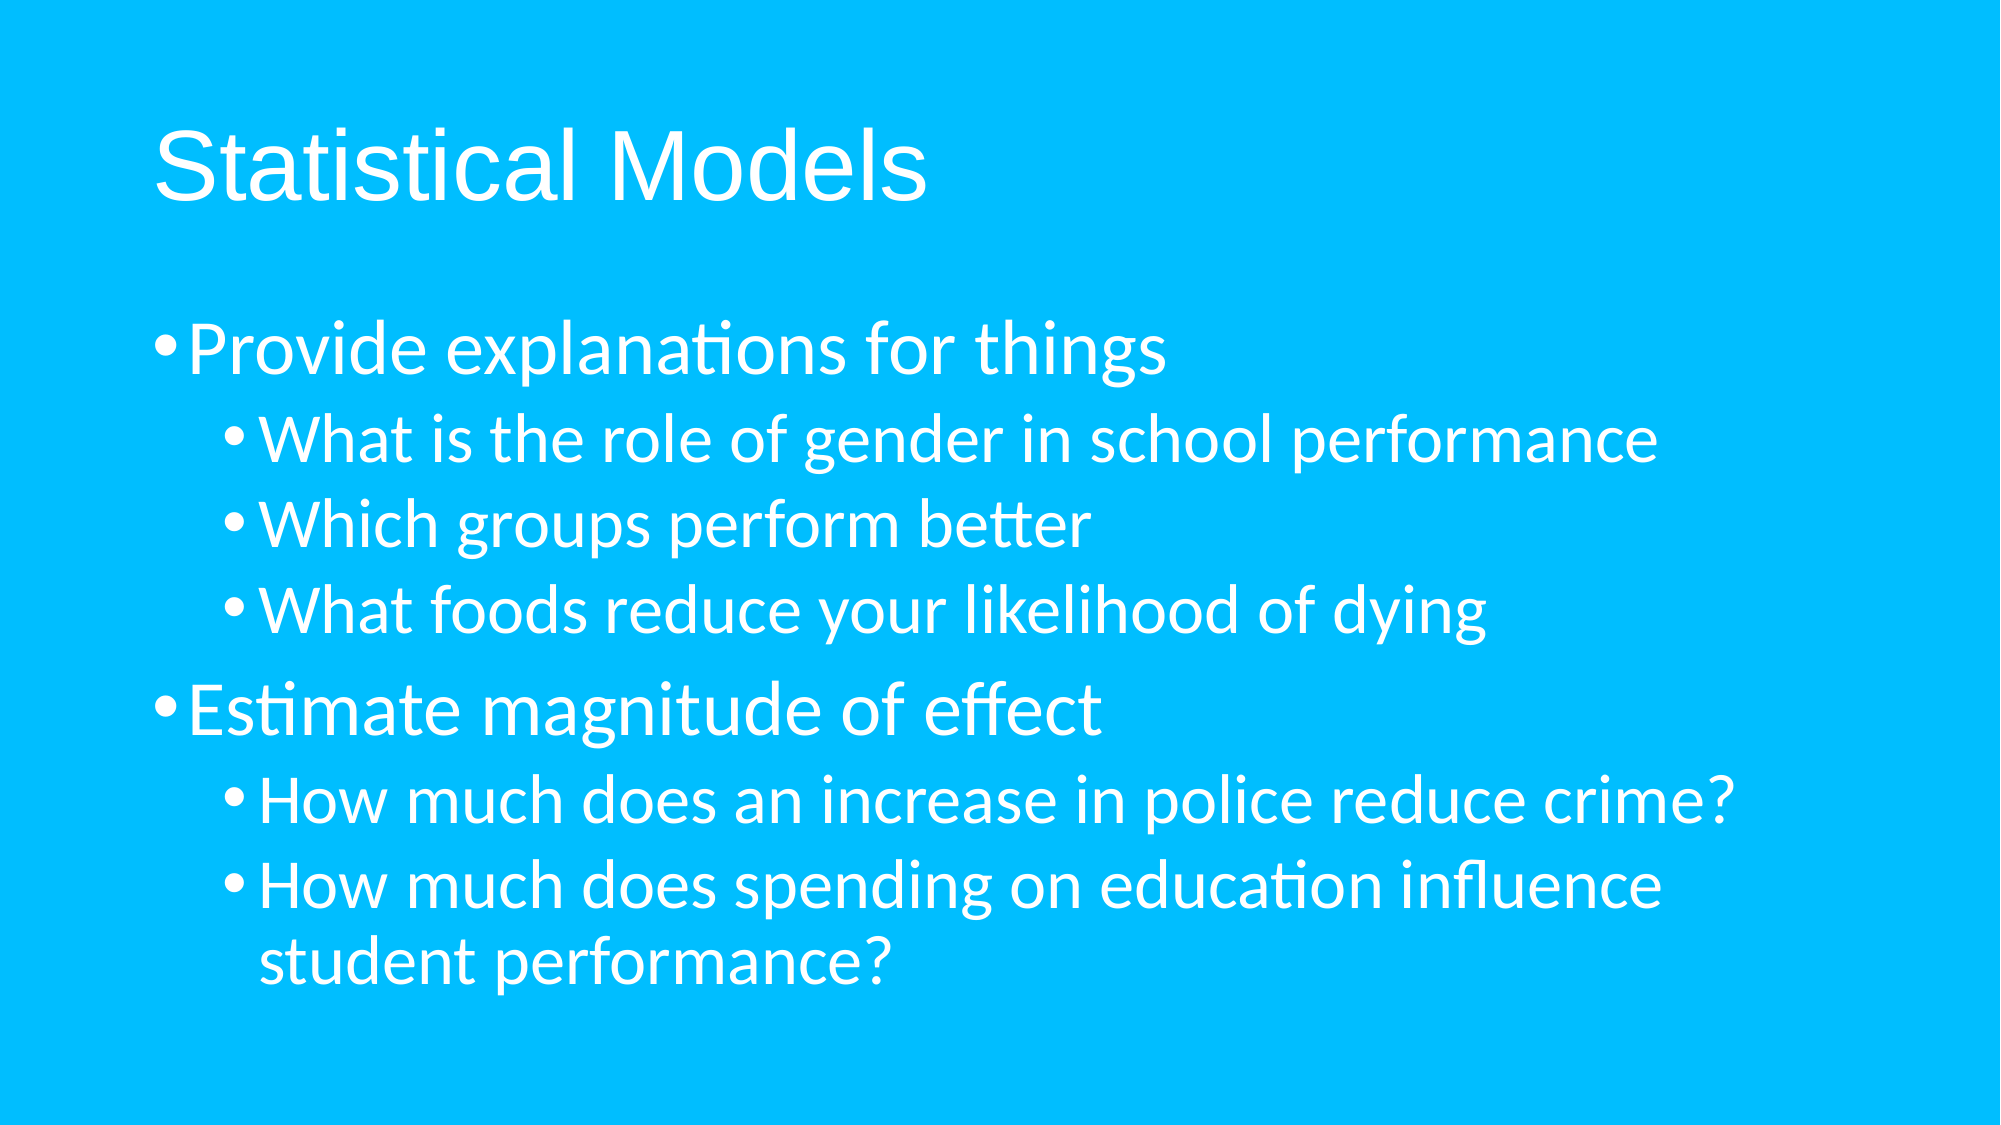

# Statistical Models
Provide explanations for things
What is the role of gender in school performance
Which groups perform better
What foods reduce your likelihood of dying
Estimate magnitude of effect
How much does an increase in police reduce crime?
How much does spending on education influence student performance?